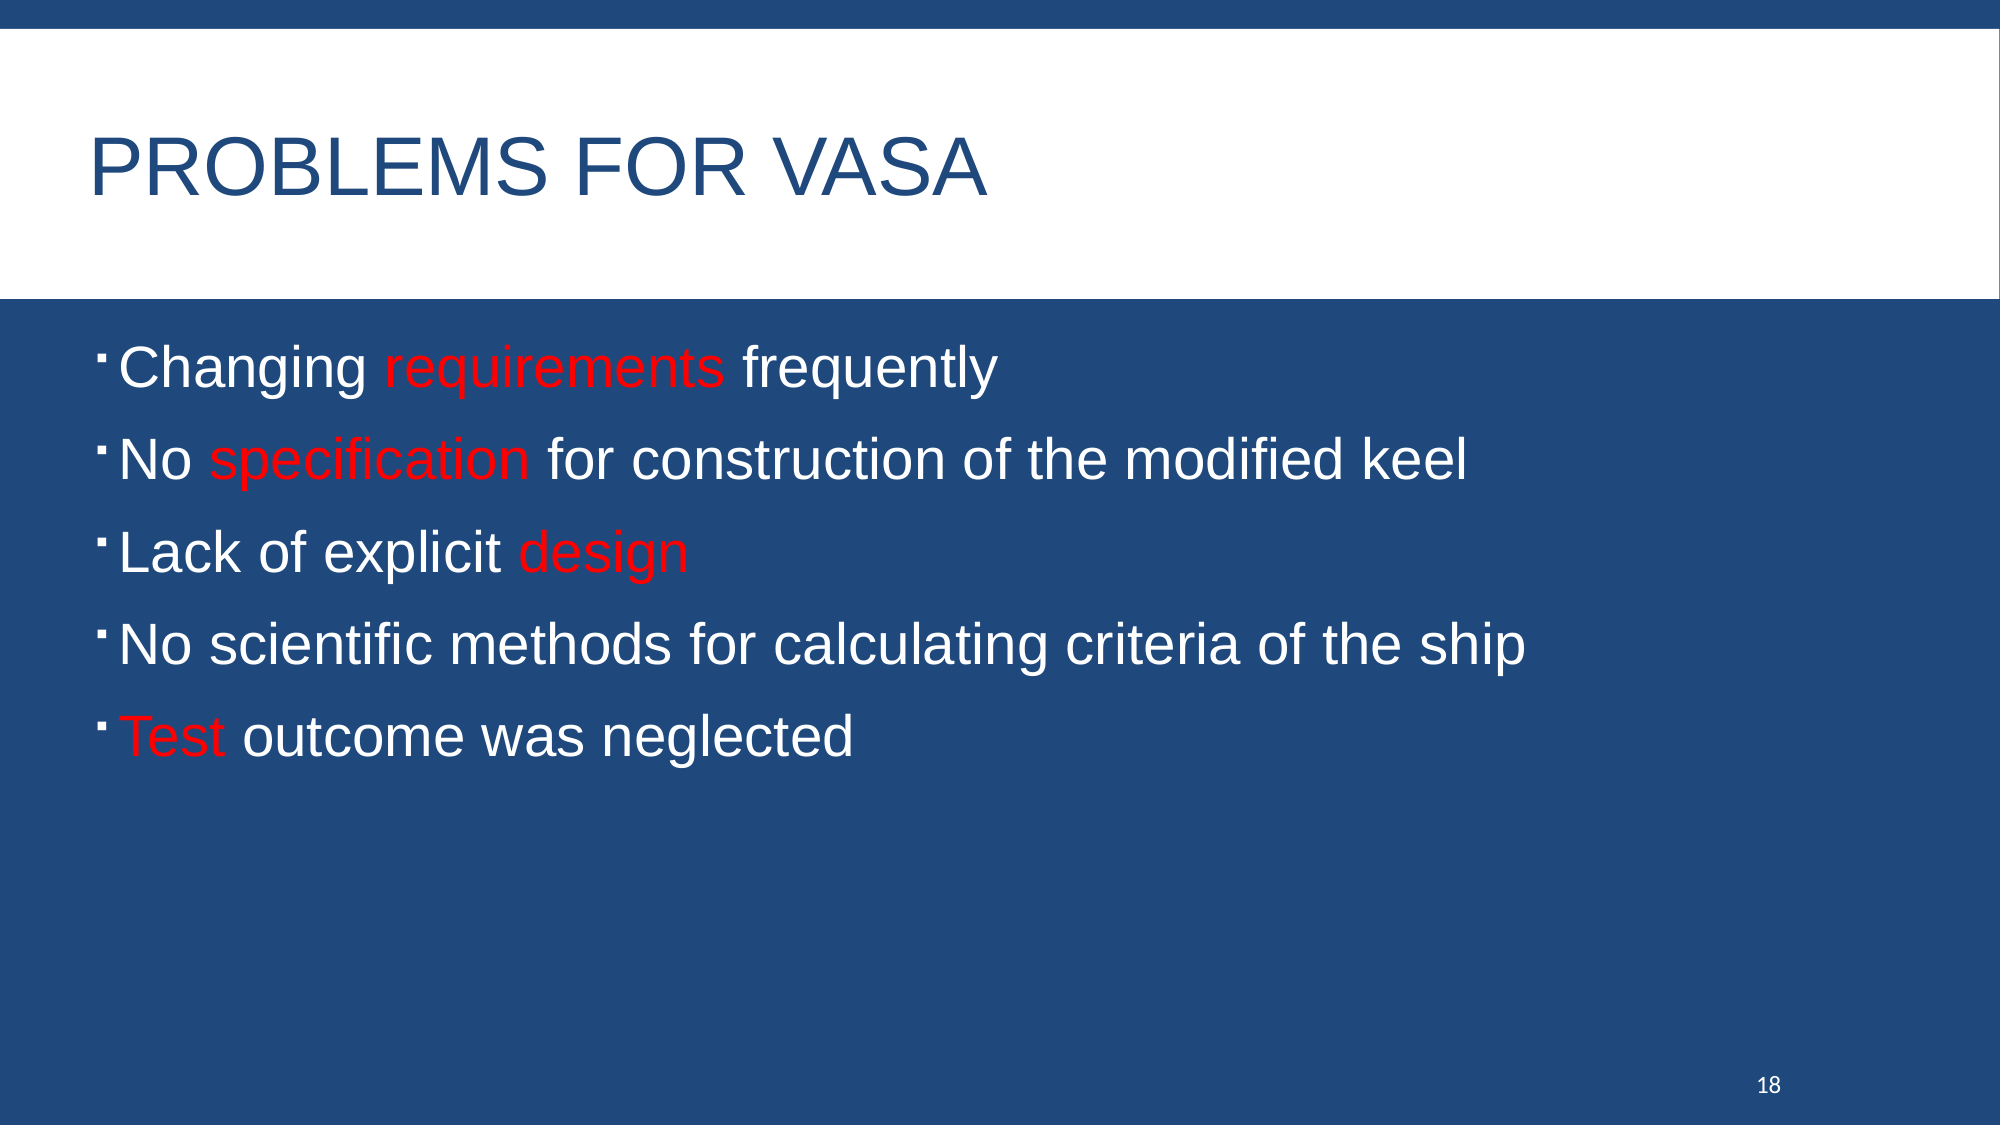

# Problems for vasa
Changing requirements frequently
No specification for construction of the modified keel
Lack of explicit design
No scientific methods for calculating criteria of the ship
Test outcome was neglected

18